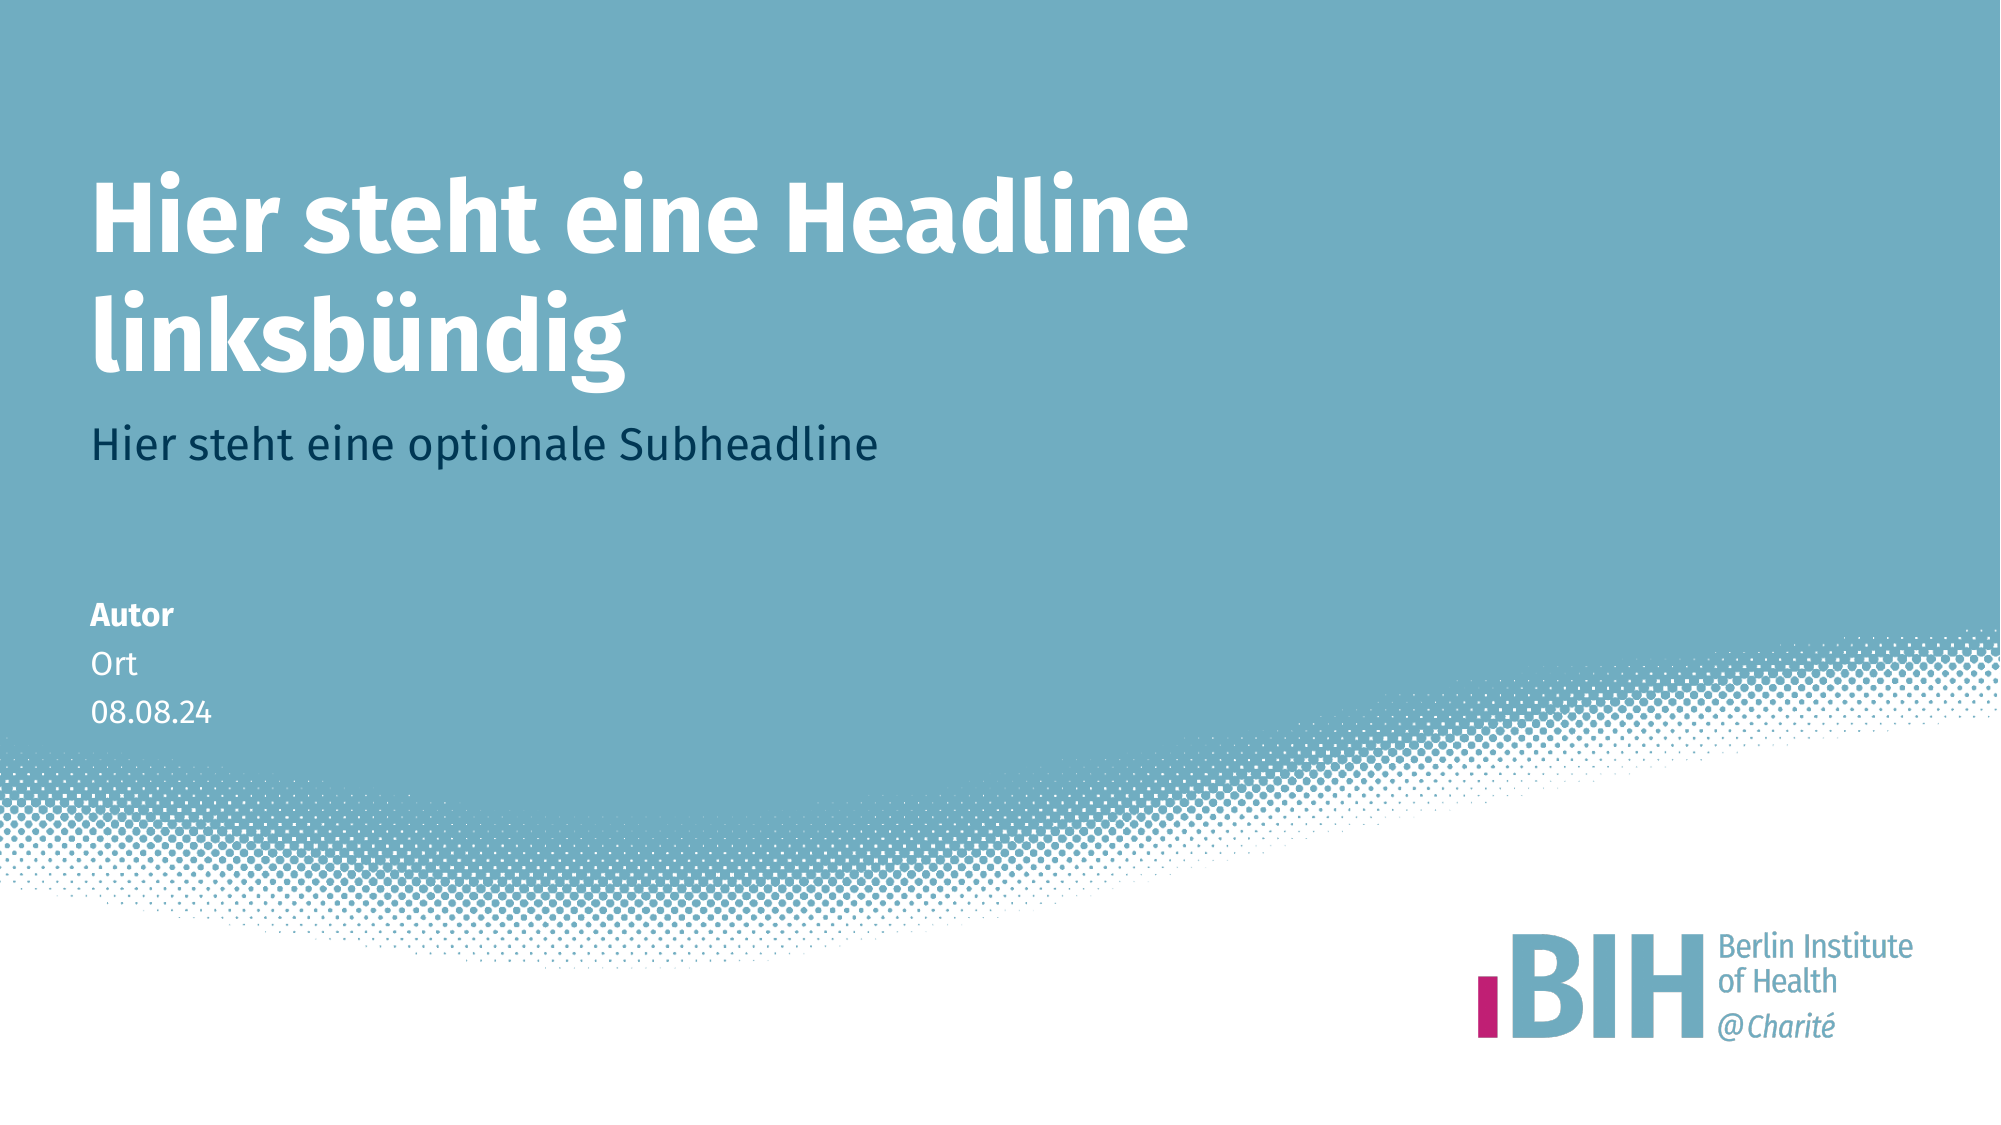

# Hier steht eine Headline linksbündig
Hier steht eine optionale Subheadline

Autor
Ort
08.08.24